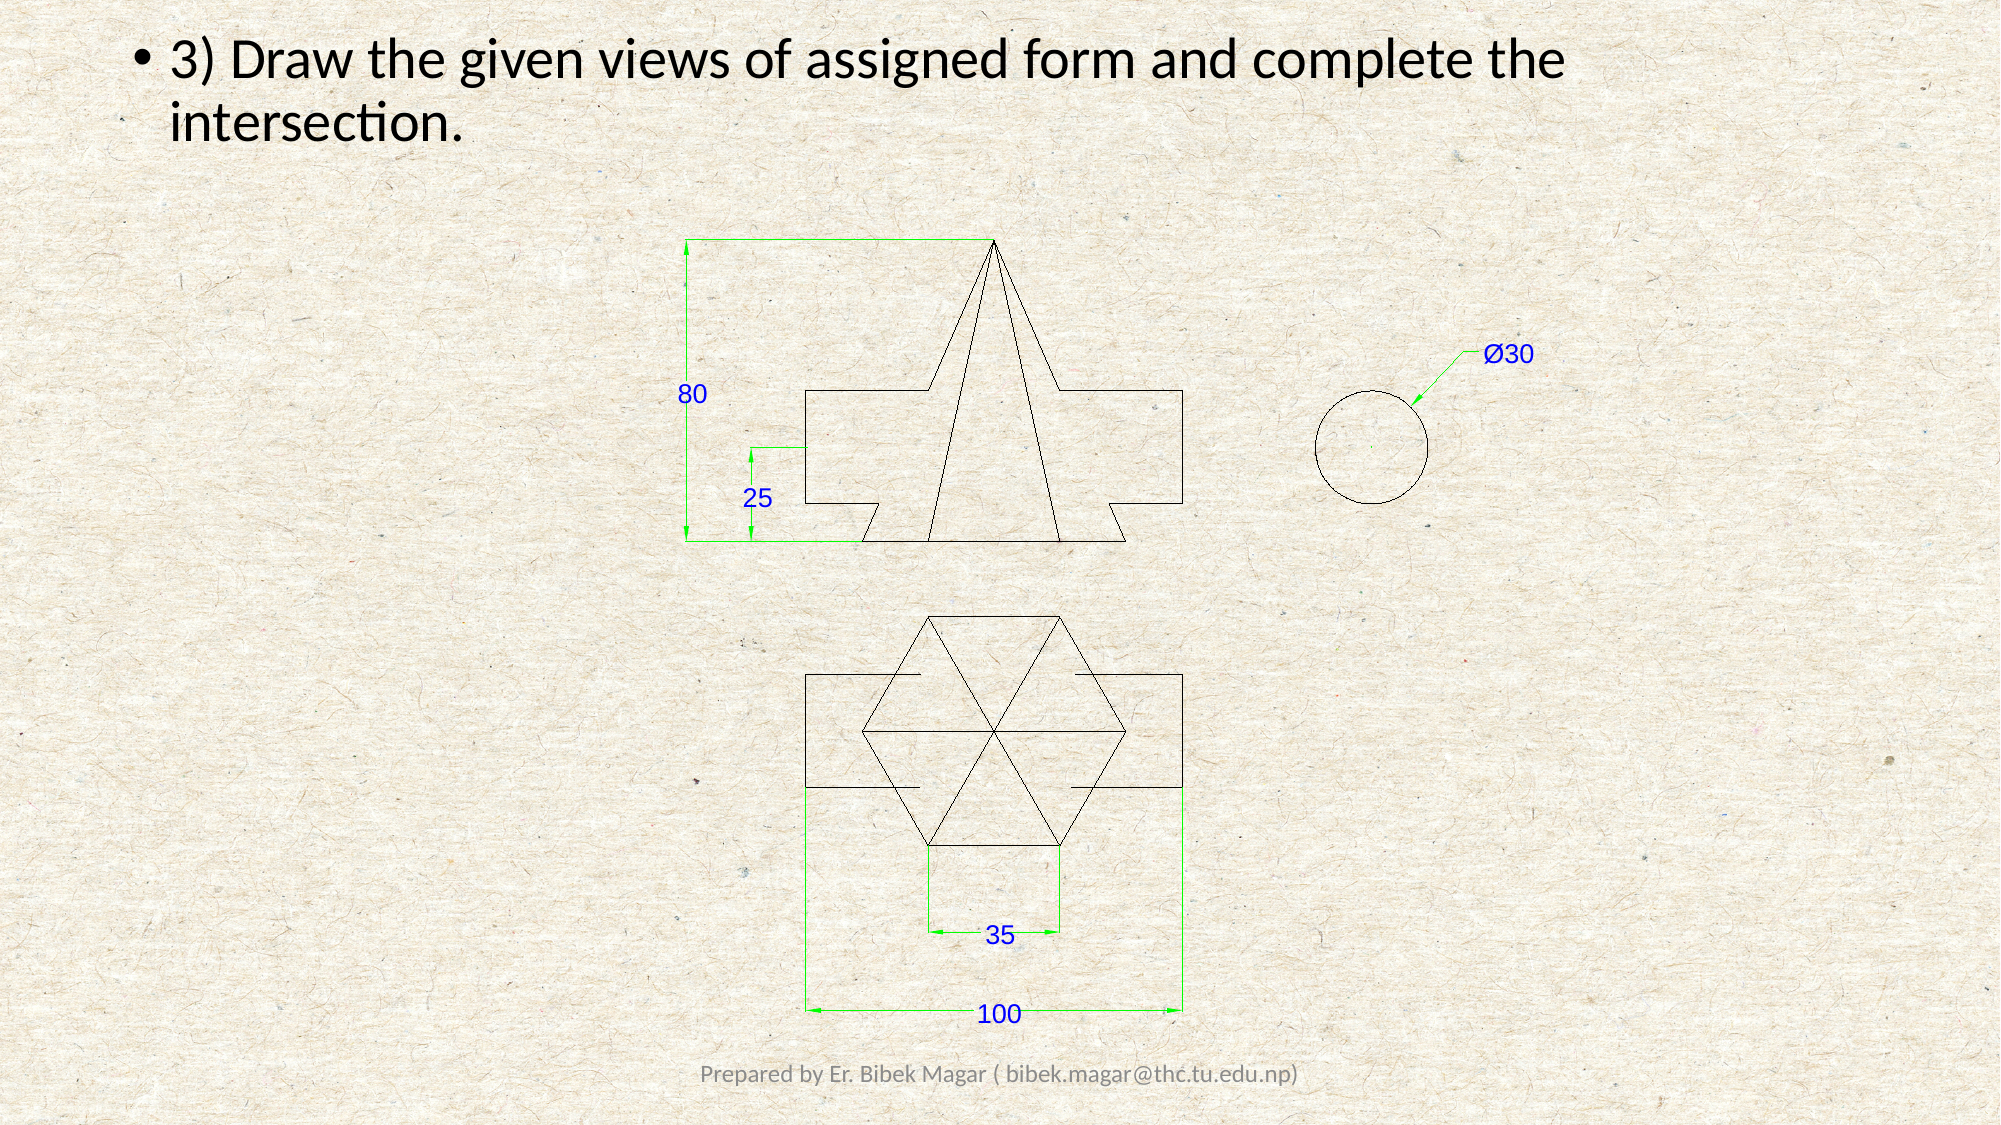

3) Draw the given views of assigned form and complete the intersection.

Ø30

80

25

35

100

Prepared by Er. Bibek Magar ( bibek.magar@thc.tu.edu.np)